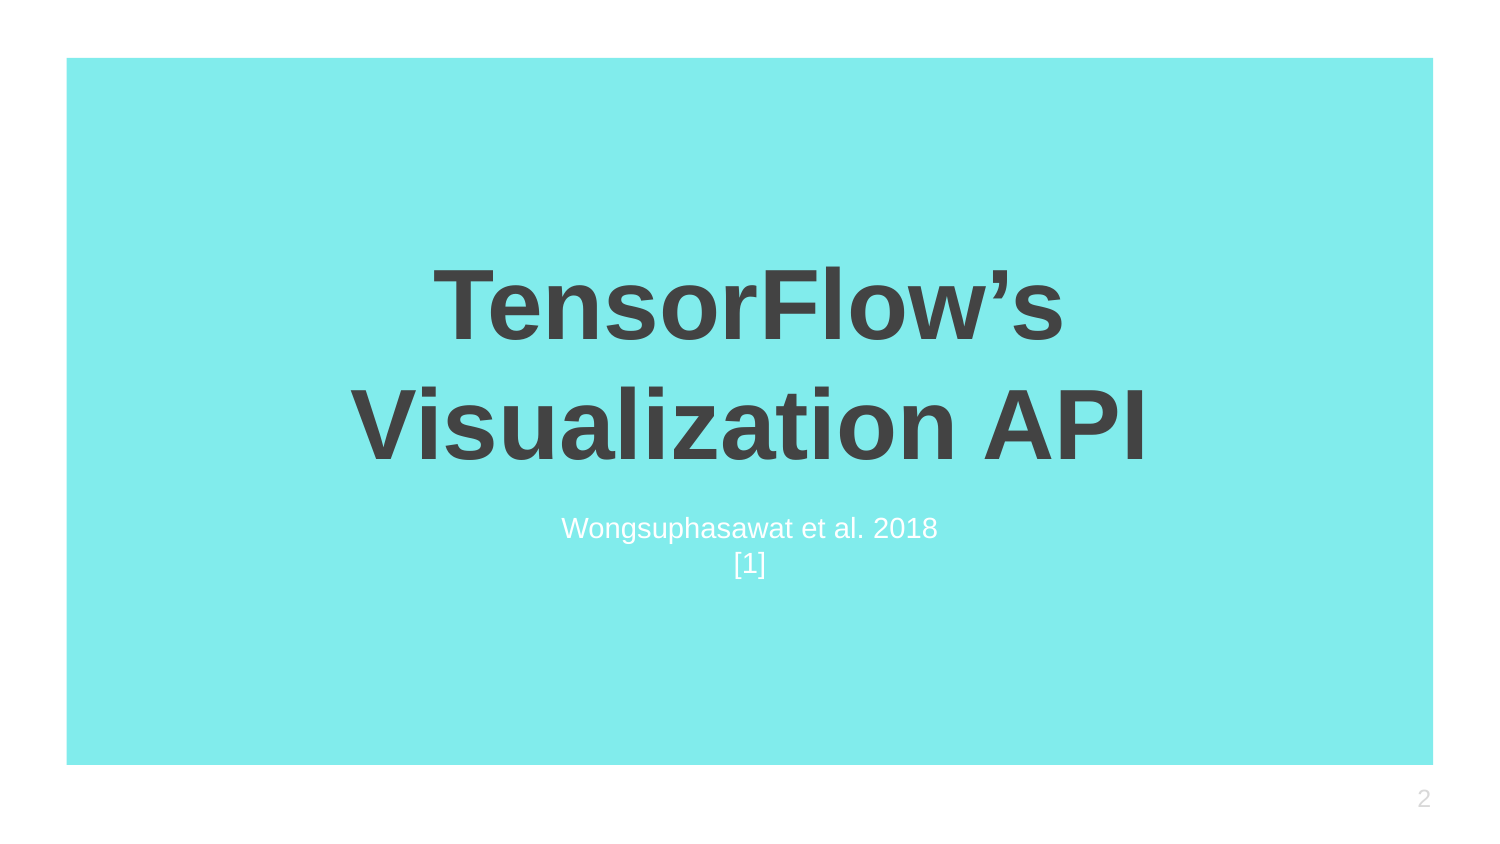

# TensorFlow’s Visualization API
Wongsuphasawat et al. 2018
[1]
2